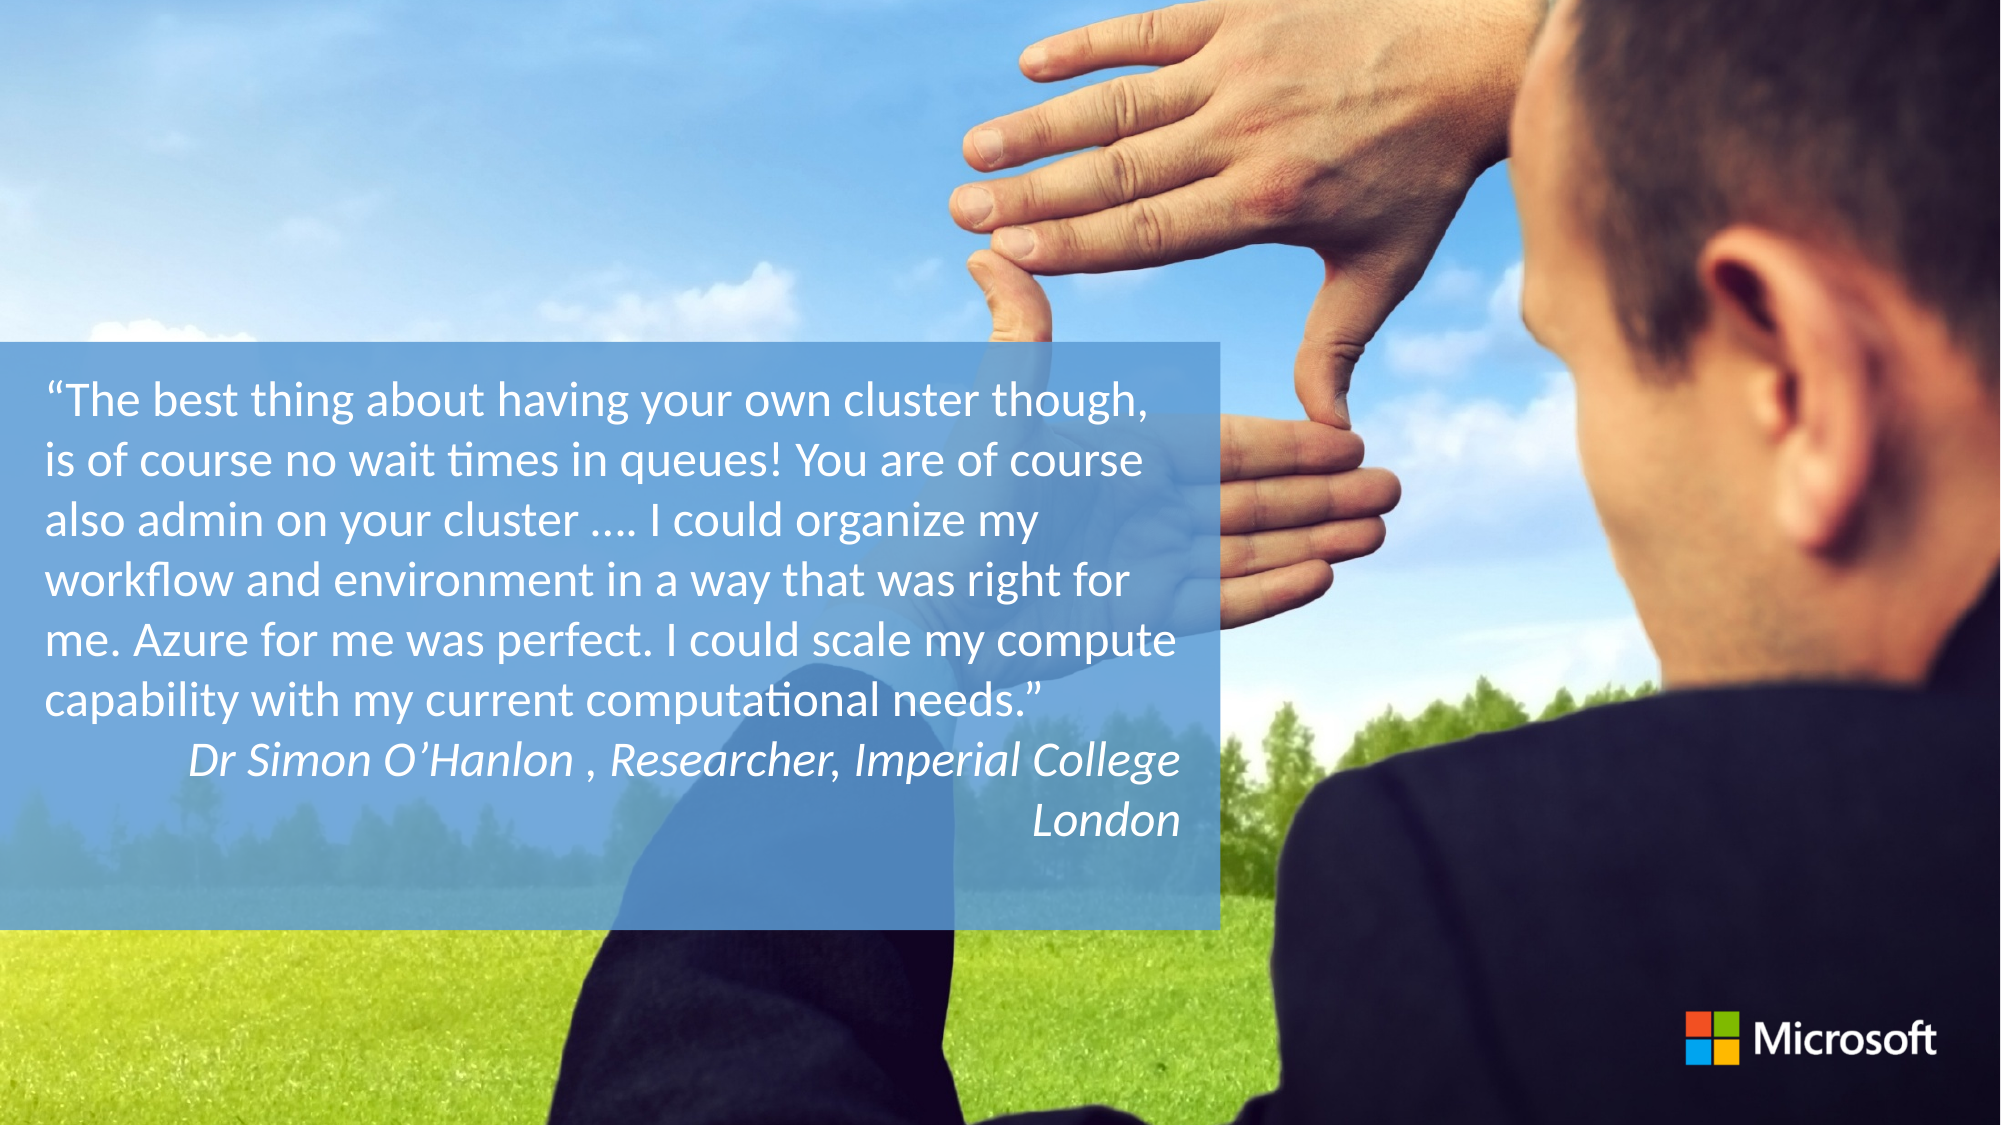

“The best thing about having your own cluster though, is of course no wait times in queues! You are of course also admin on your cluster …. I could organize my workflow and environment in a way that was right for me. Azure for me was perfect. I could scale my compute capability with my current computational needs.”
Dr Simon O’Hanlon , Researcher, Imperial College London